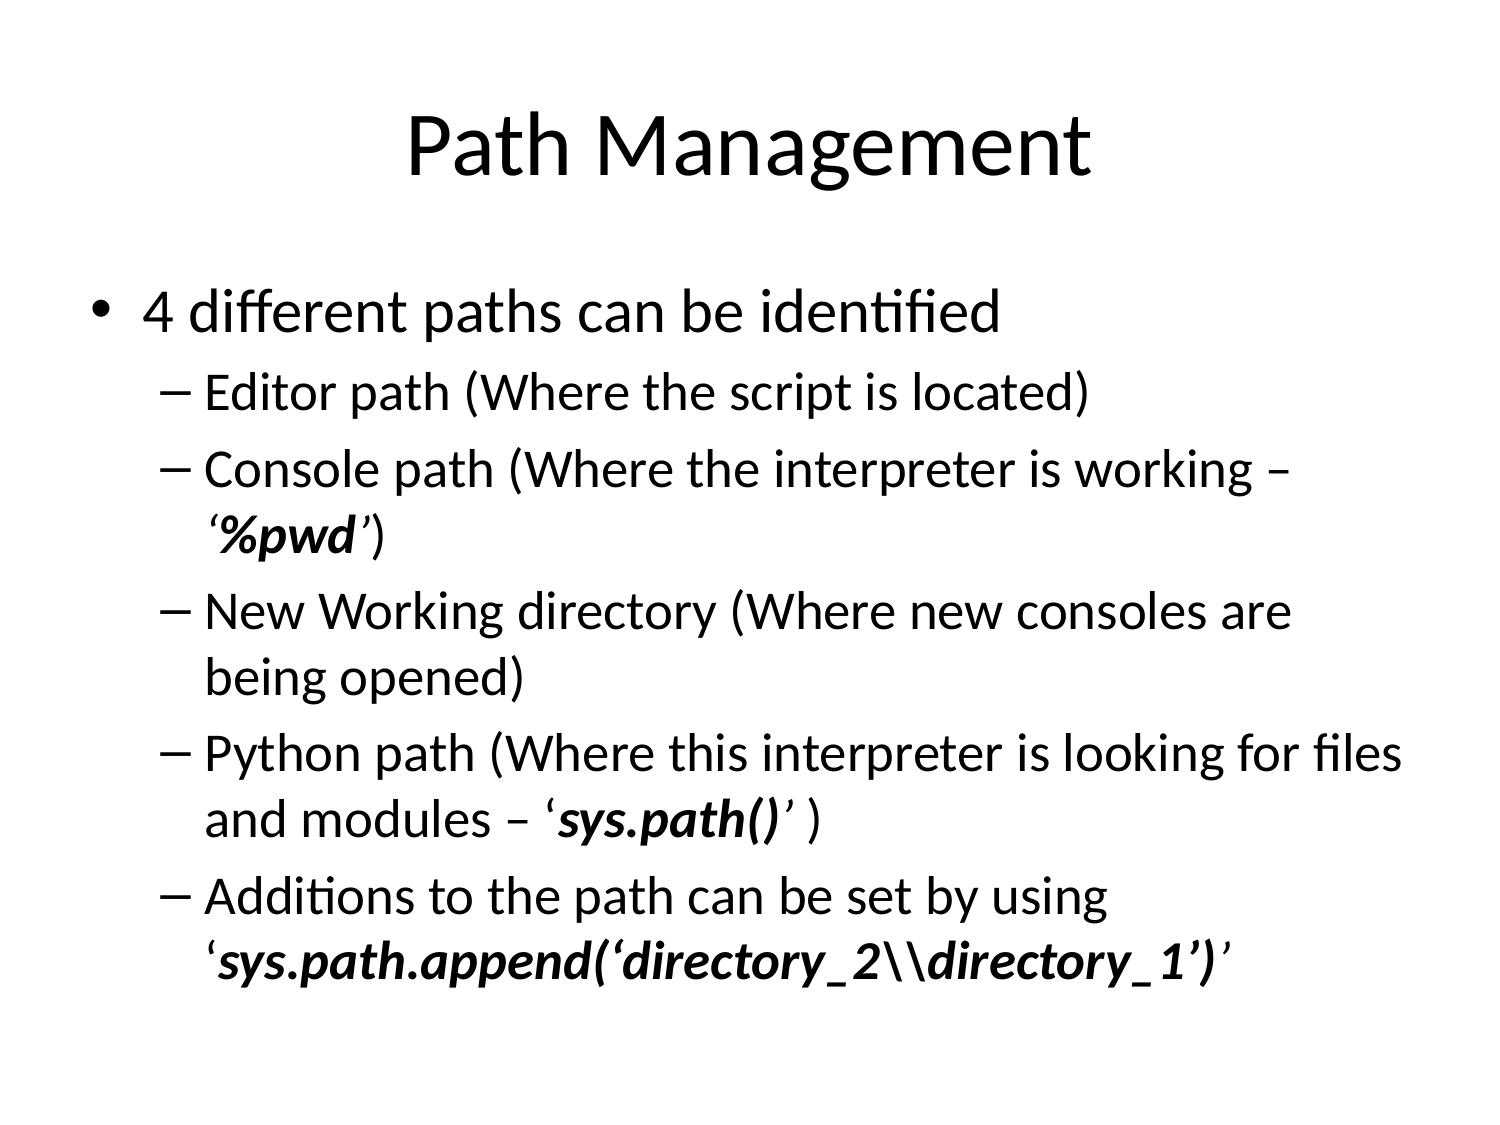

# Path Management
4 different paths can be identified
Editor path (Where the script is located)
Console path (Where the interpreter is working – ‘%pwd’)
New Working directory (Where new consoles are being opened)
Python path (Where this interpreter is looking for files and modules – ‘sys.path()’ )
Additions to the path can be set by using ‘sys.path.append(‘directory_2\\directory_1’)’